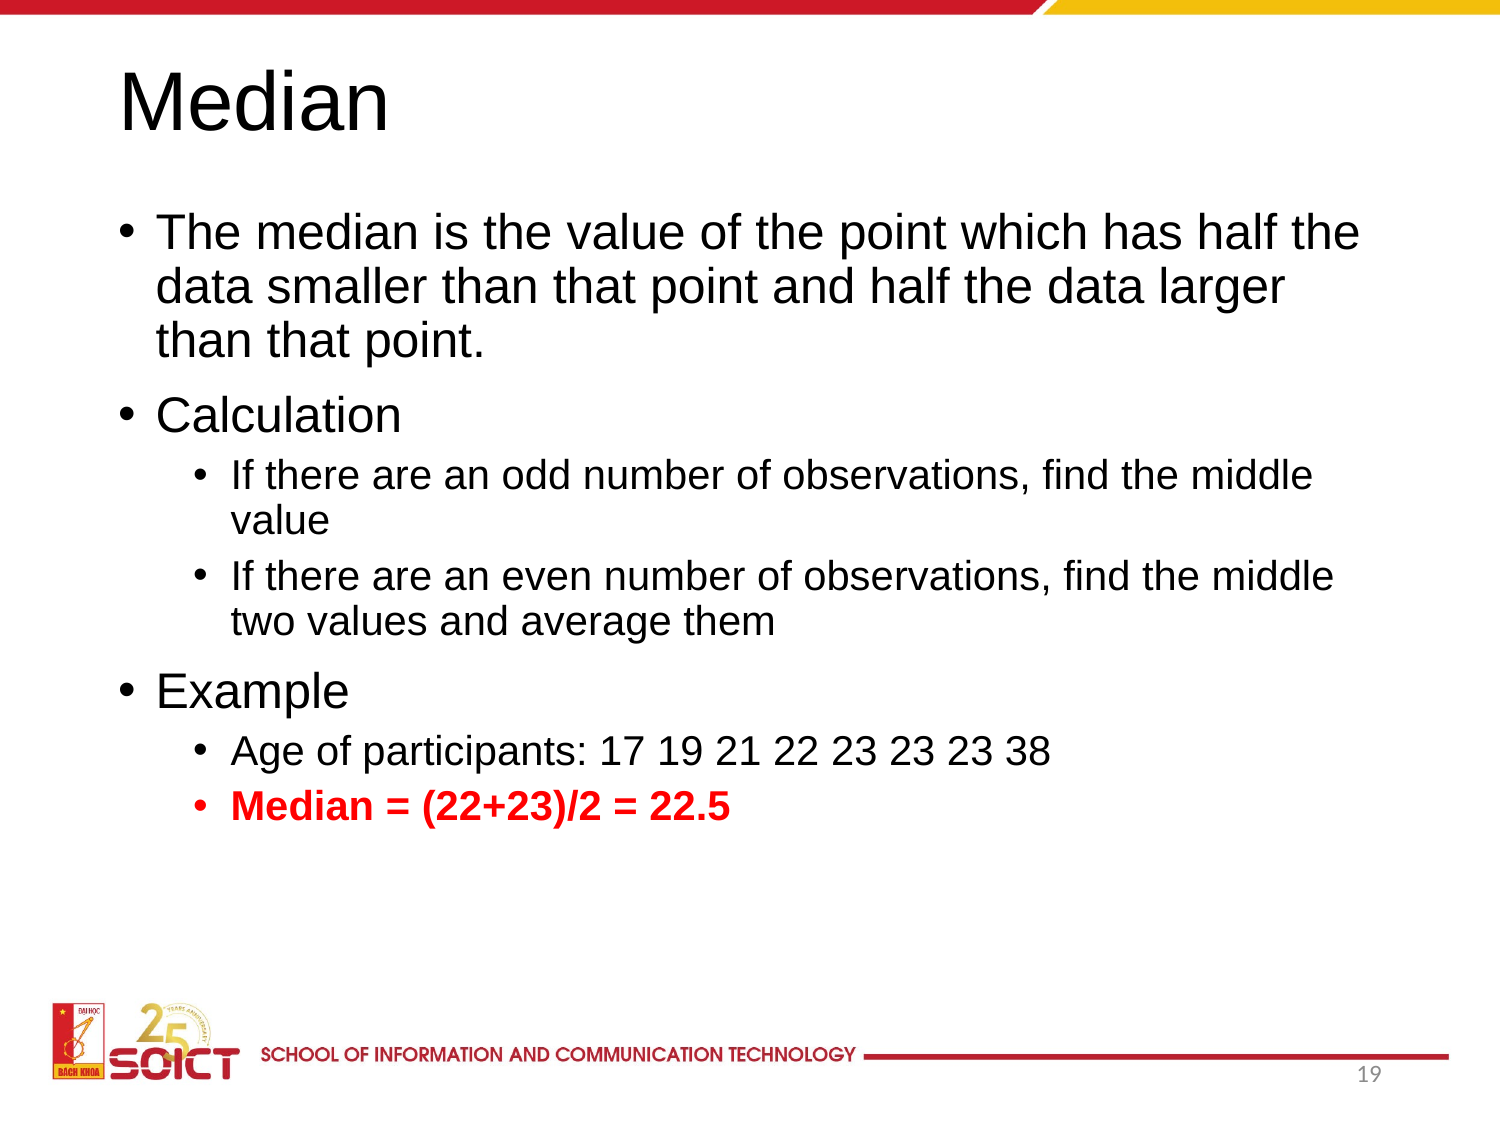

# Median
The median is the value of the point which has half the data smaller than that point and half the data larger than that point.
Calculation
If there are an odd number of observations, find the middle value
If there are an even number of observations, find the middle two values and average them
Example
Age of participants: 17 19 21 22 23 23 23 38
Median = (22+23)/2 = 22.5

19